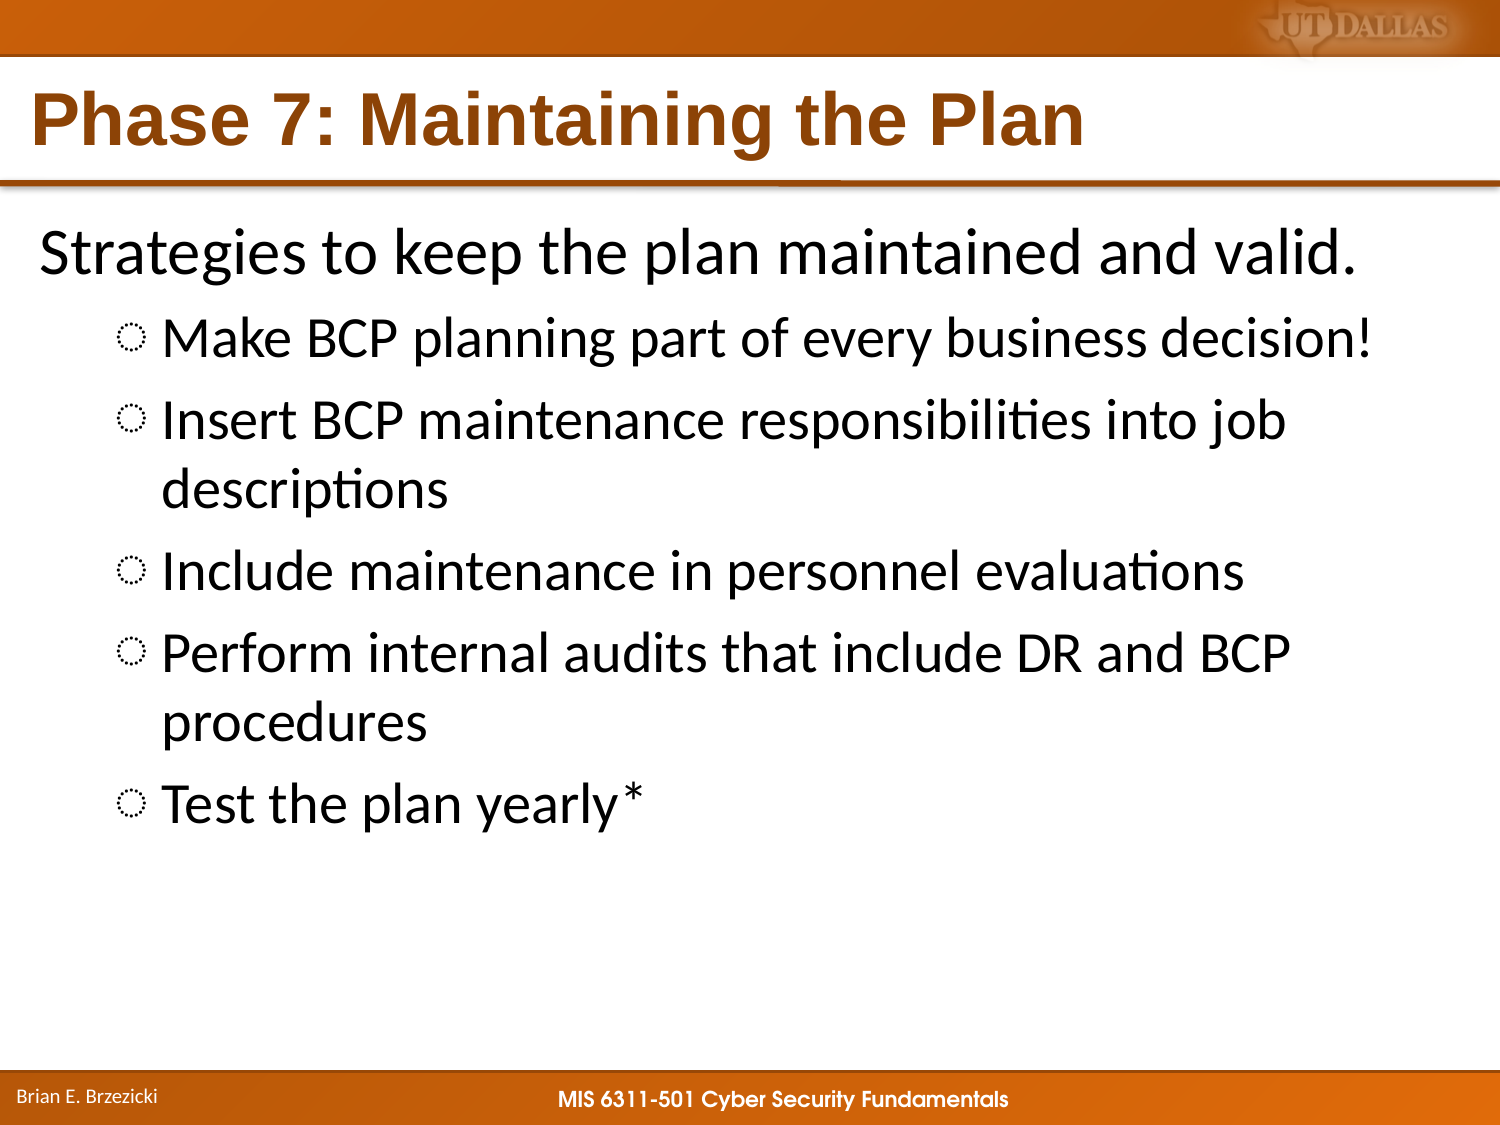

# Phase 7: Maintaining the Plan
Strategies to keep the plan maintained and valid.
Make BCP planning part of every business decision!
Insert BCP maintenance responsibilities into job descriptions
Include maintenance in personnel evaluations
Perform internal audits that include DR and BCP procedures
Test the plan yearly*
Brian E. Brzezicki